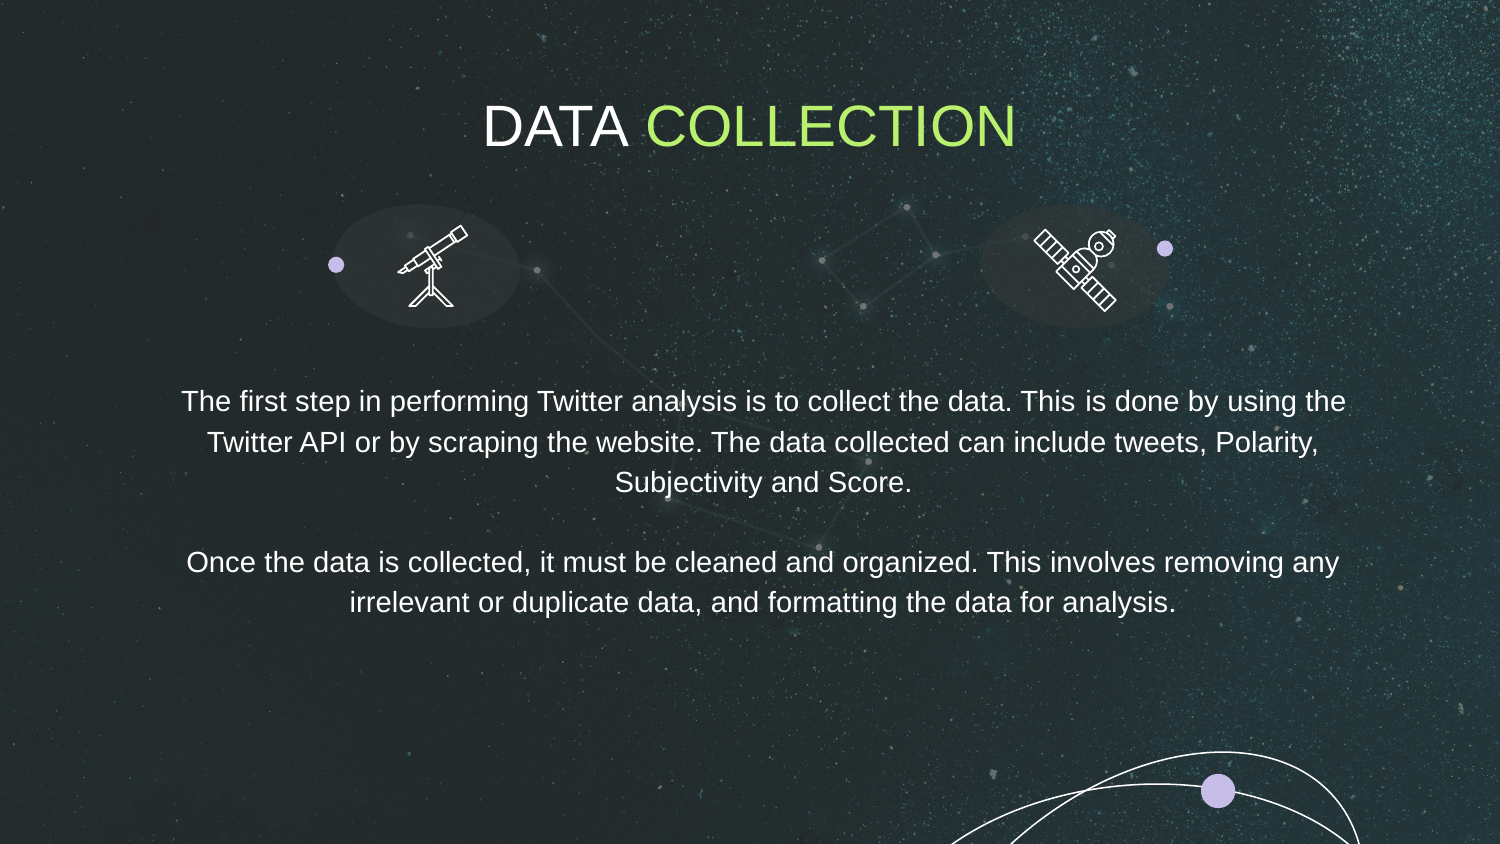

# DATA COLLECTION

The first step in performing Twitter analysis is to collect the data. This is done by using the Twitter API or by scraping the website. The data collected can include tweets, Polarity, Subjectivity and Score.

Once the data is collected, it must be cleaned and organized. This involves removing any irrelevant or duplicate data, and formatting the data for analysis.